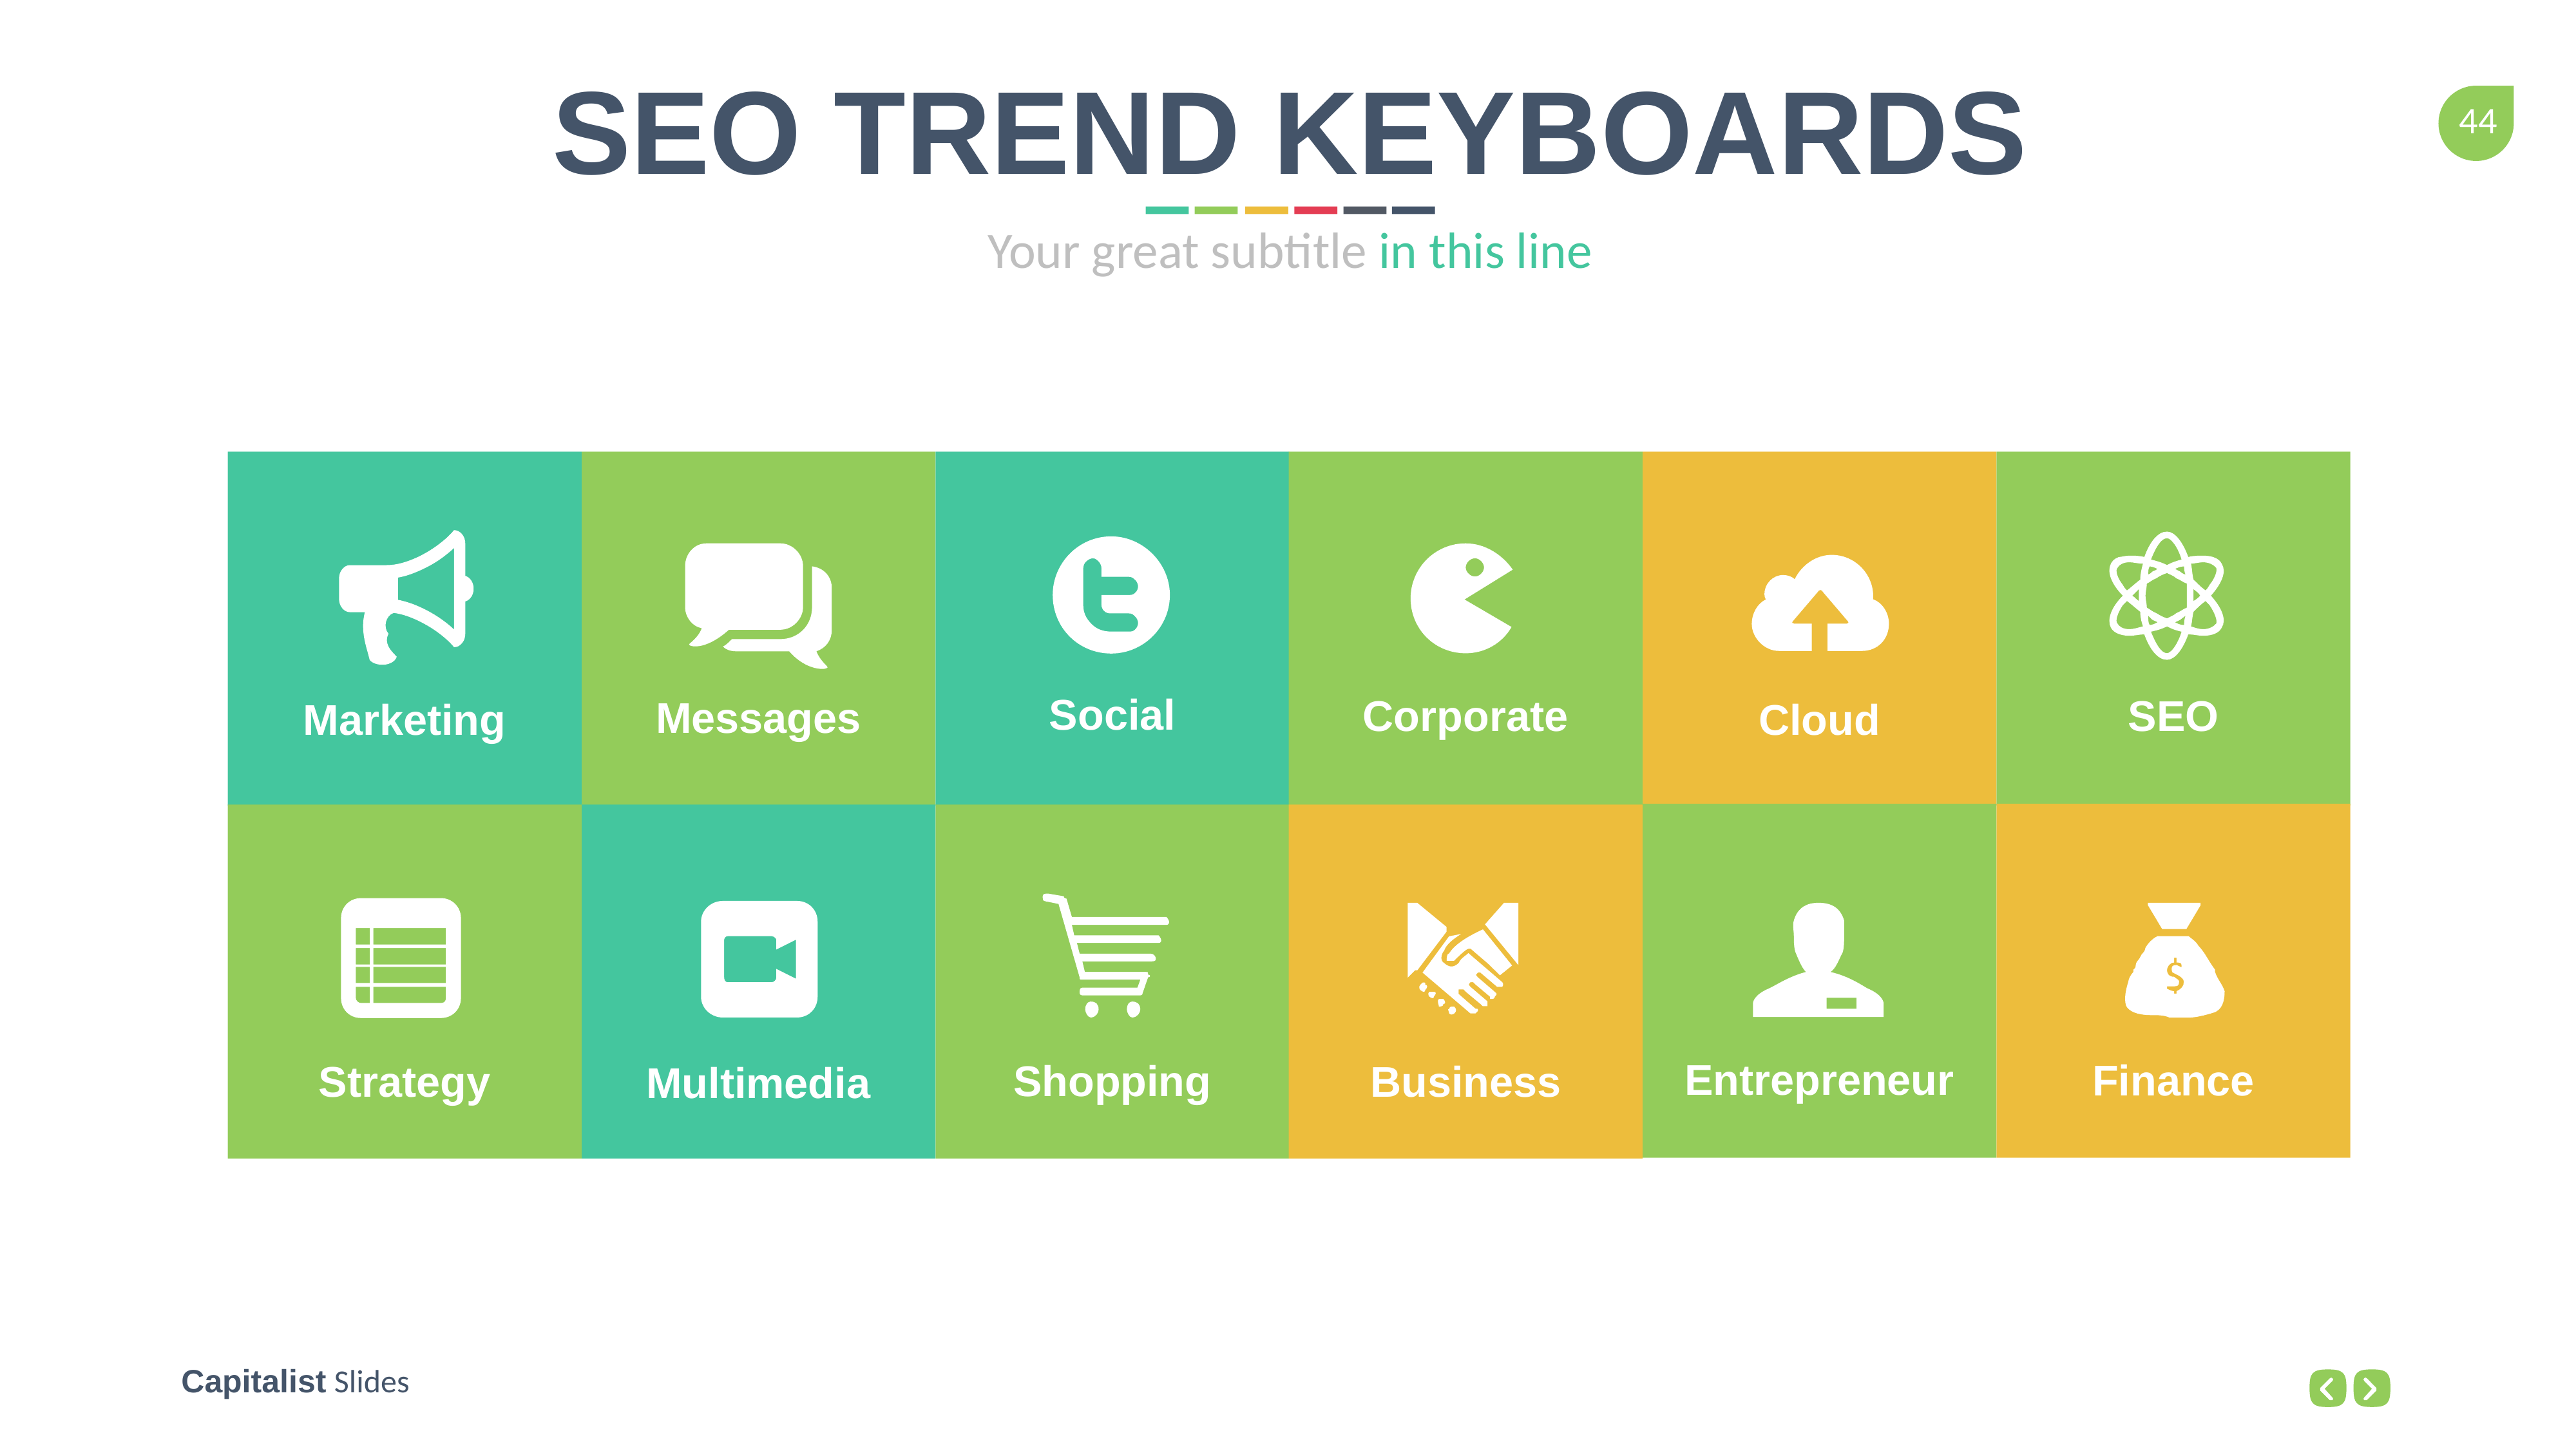

SEO TREND KEYBOARDS

Your great subtitle in this line

Social
Corporate
SEO
Messages
Marketing
Cloud

Entrepreneur
Finance
Shopping
Business
Strategy
Multimedia